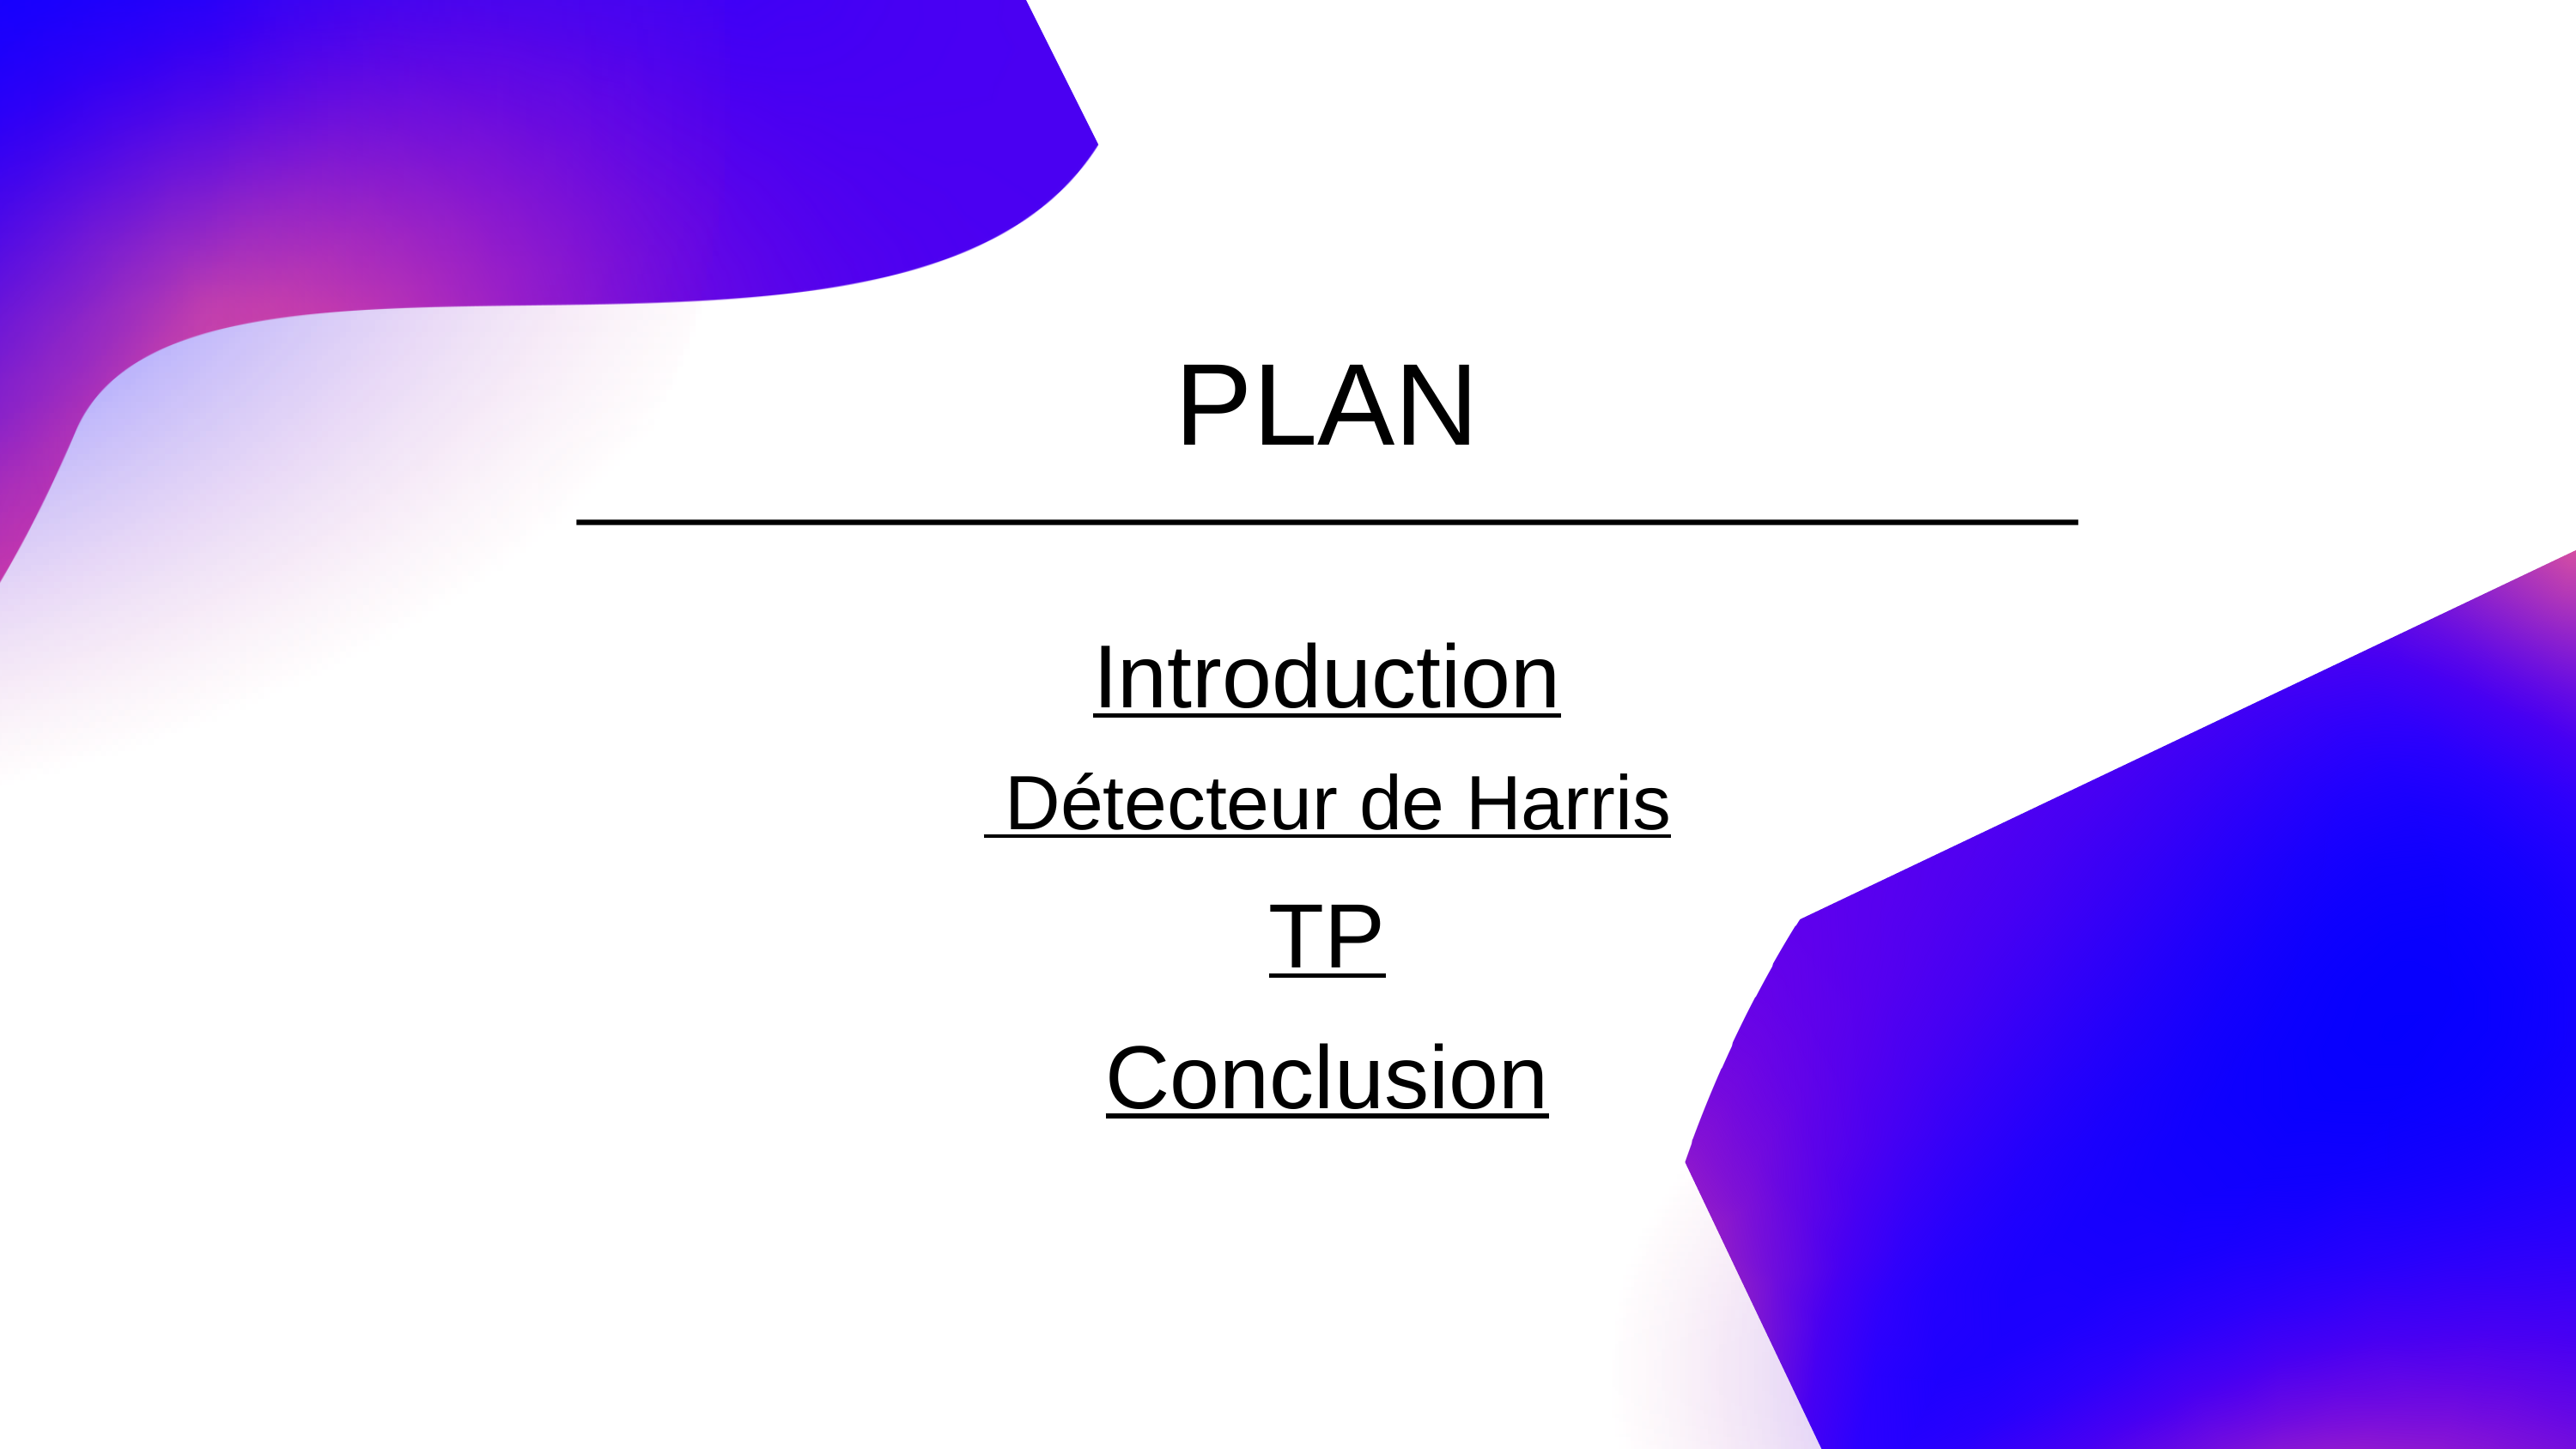

PLAN

Introduction
 Détecteur de Harris
TP
Conclusion